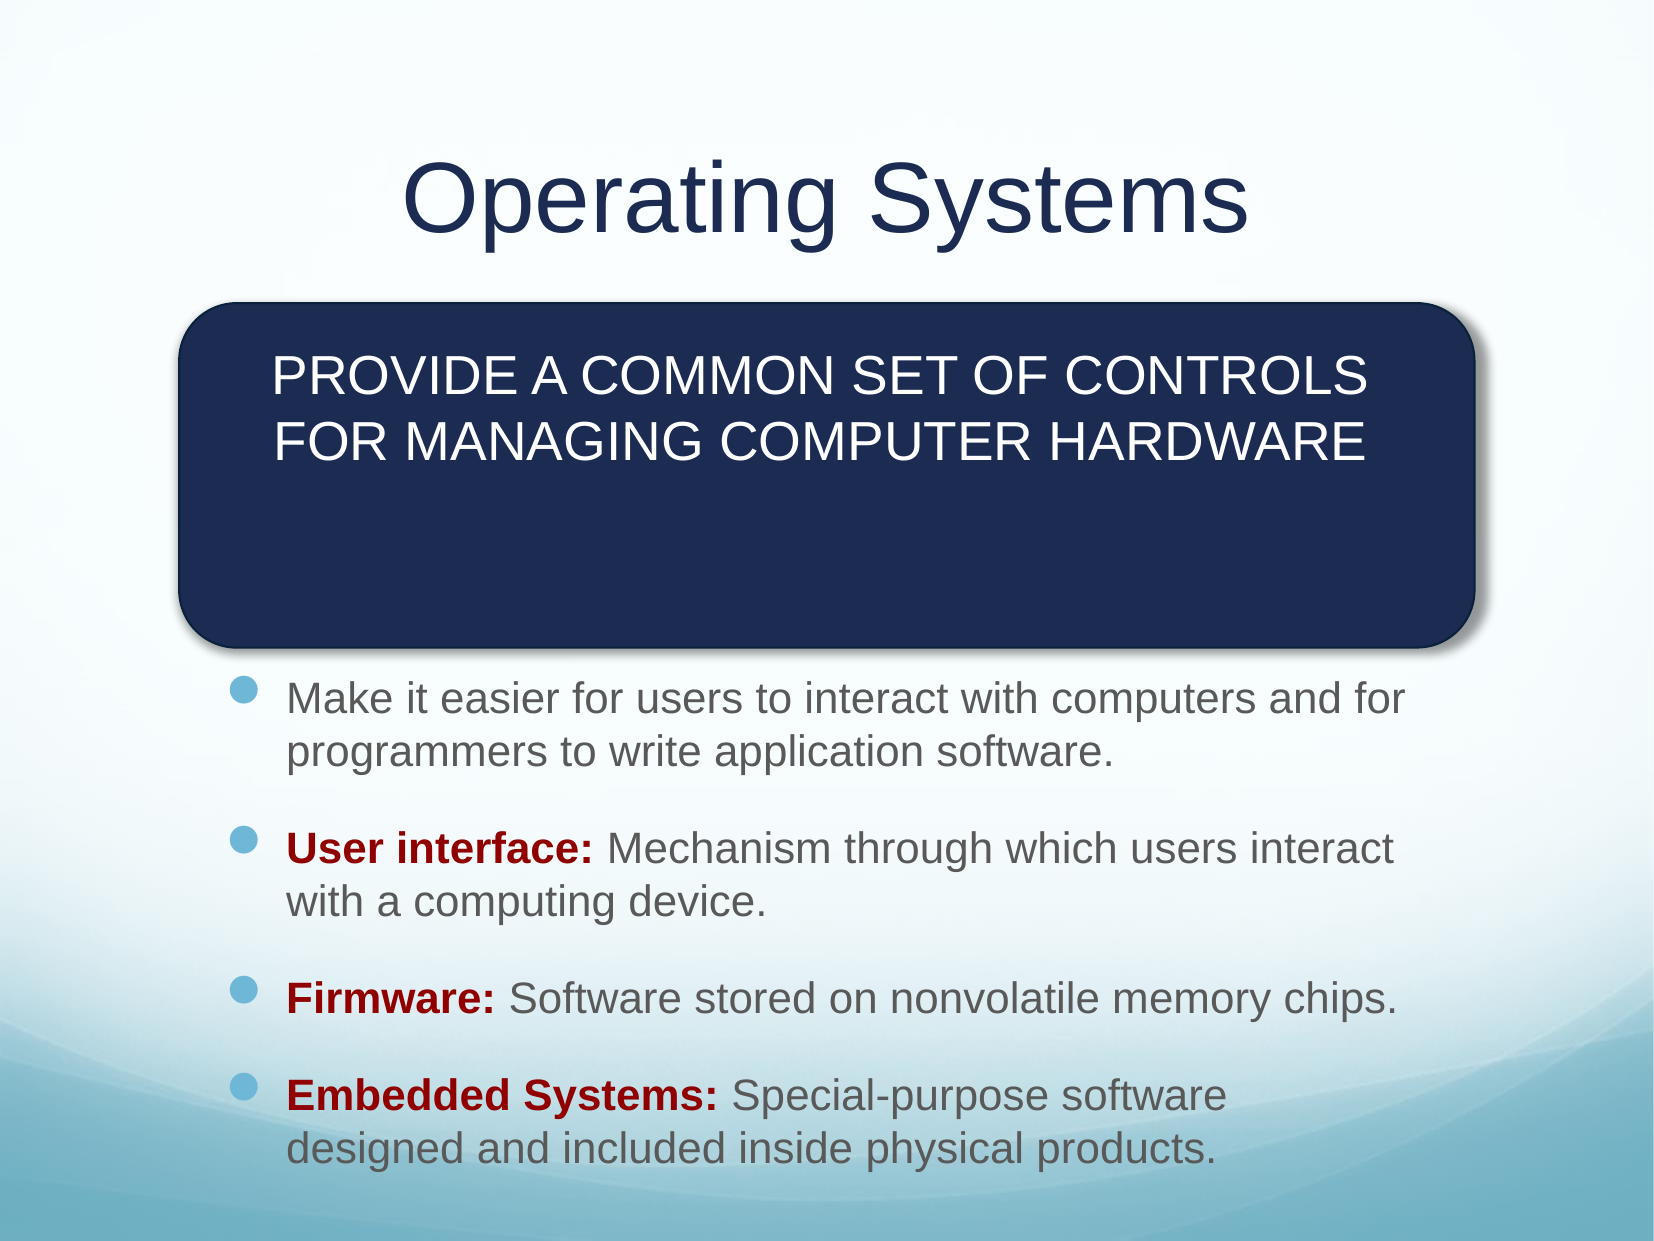

# Operating Systems
Provide a common set of controls for managing computer hardware
Make it easier for users to interact with computers and for programmers to write application software.
User interface: Mechanism through which users interact with a computing device.
Firmware: Software stored on nonvolatile memory chips.
Embedded Systems: Special-purpose software designed and included inside physical products.